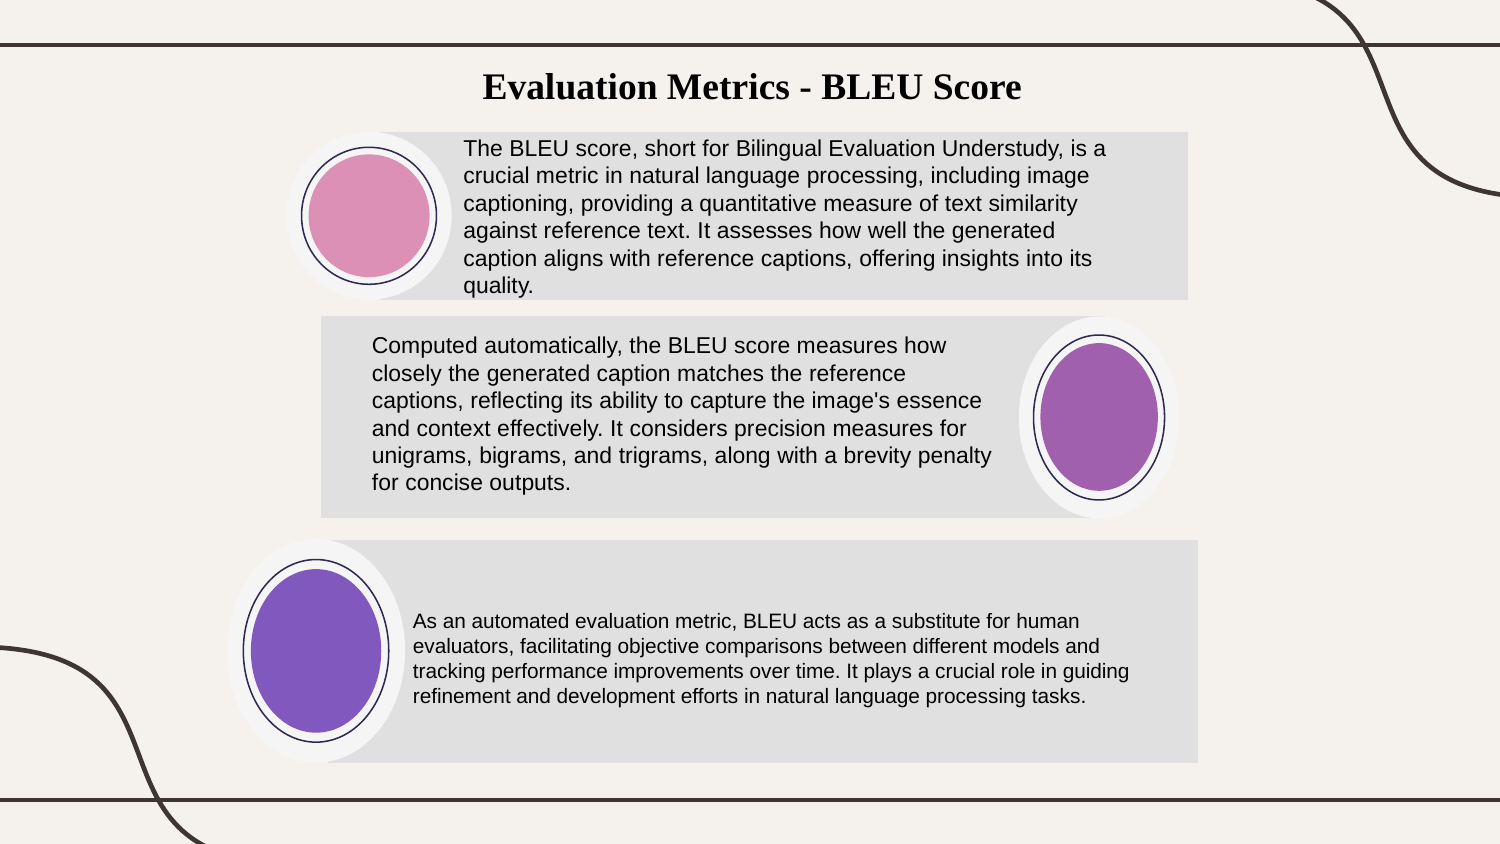

Evaluation Metrics - BLEU Score

The BLEU score, short for Bilingual Evaluation Understudy, is a crucial metric in natural language processing, including image captioning, providing a quantitative measure of text similarity against reference text. It assesses how well the generated caption aligns with reference captions, offering insights into its quality.

Computed automatically, the BLEU score measures how closely the generated caption matches the reference captions, reflecting its ability to capture the image's essence and context effectively. It considers precision measures for unigrams, bigrams, and trigrams, along with a brevity penalty for concise outputs.

As an automated evaluation metric, BLEU acts as a substitute for human evaluators, facilitating objective comparisons between different models and tracking performance improvements over time. It plays a crucial role in guiding refinement and development efforts in natural language processing tasks.